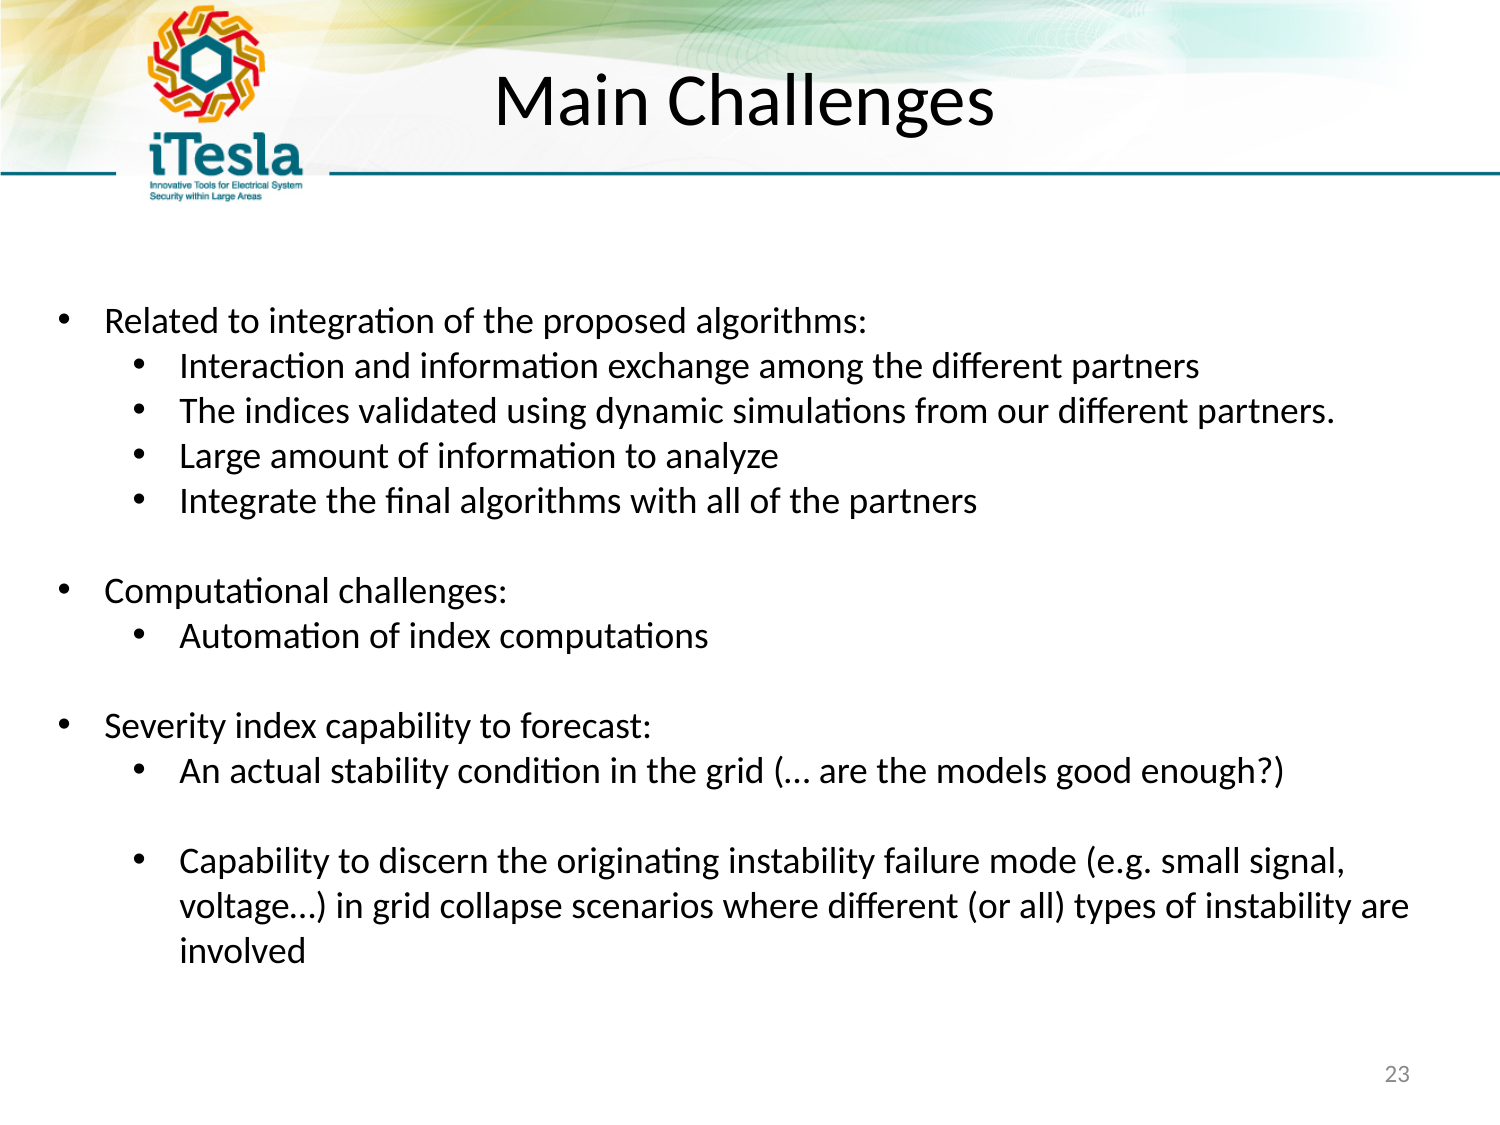

# Main Challenges

Related to integration of the proposed algorithms:
Interaction and information exchange among the different partners
The indices validated using dynamic simulations from our different partners.
Large amount of information to analyze
Integrate the final algorithms with all of the partners

Computational challenges:
Automation of index computations

Severity index capability to forecast:
An actual stability condition in the grid (… are the models good enough?)

Capability to discern the originating instability failure mode (e.g. small signal, voltage…) in grid collapse scenarios where different (or all) types of instability are involved

23